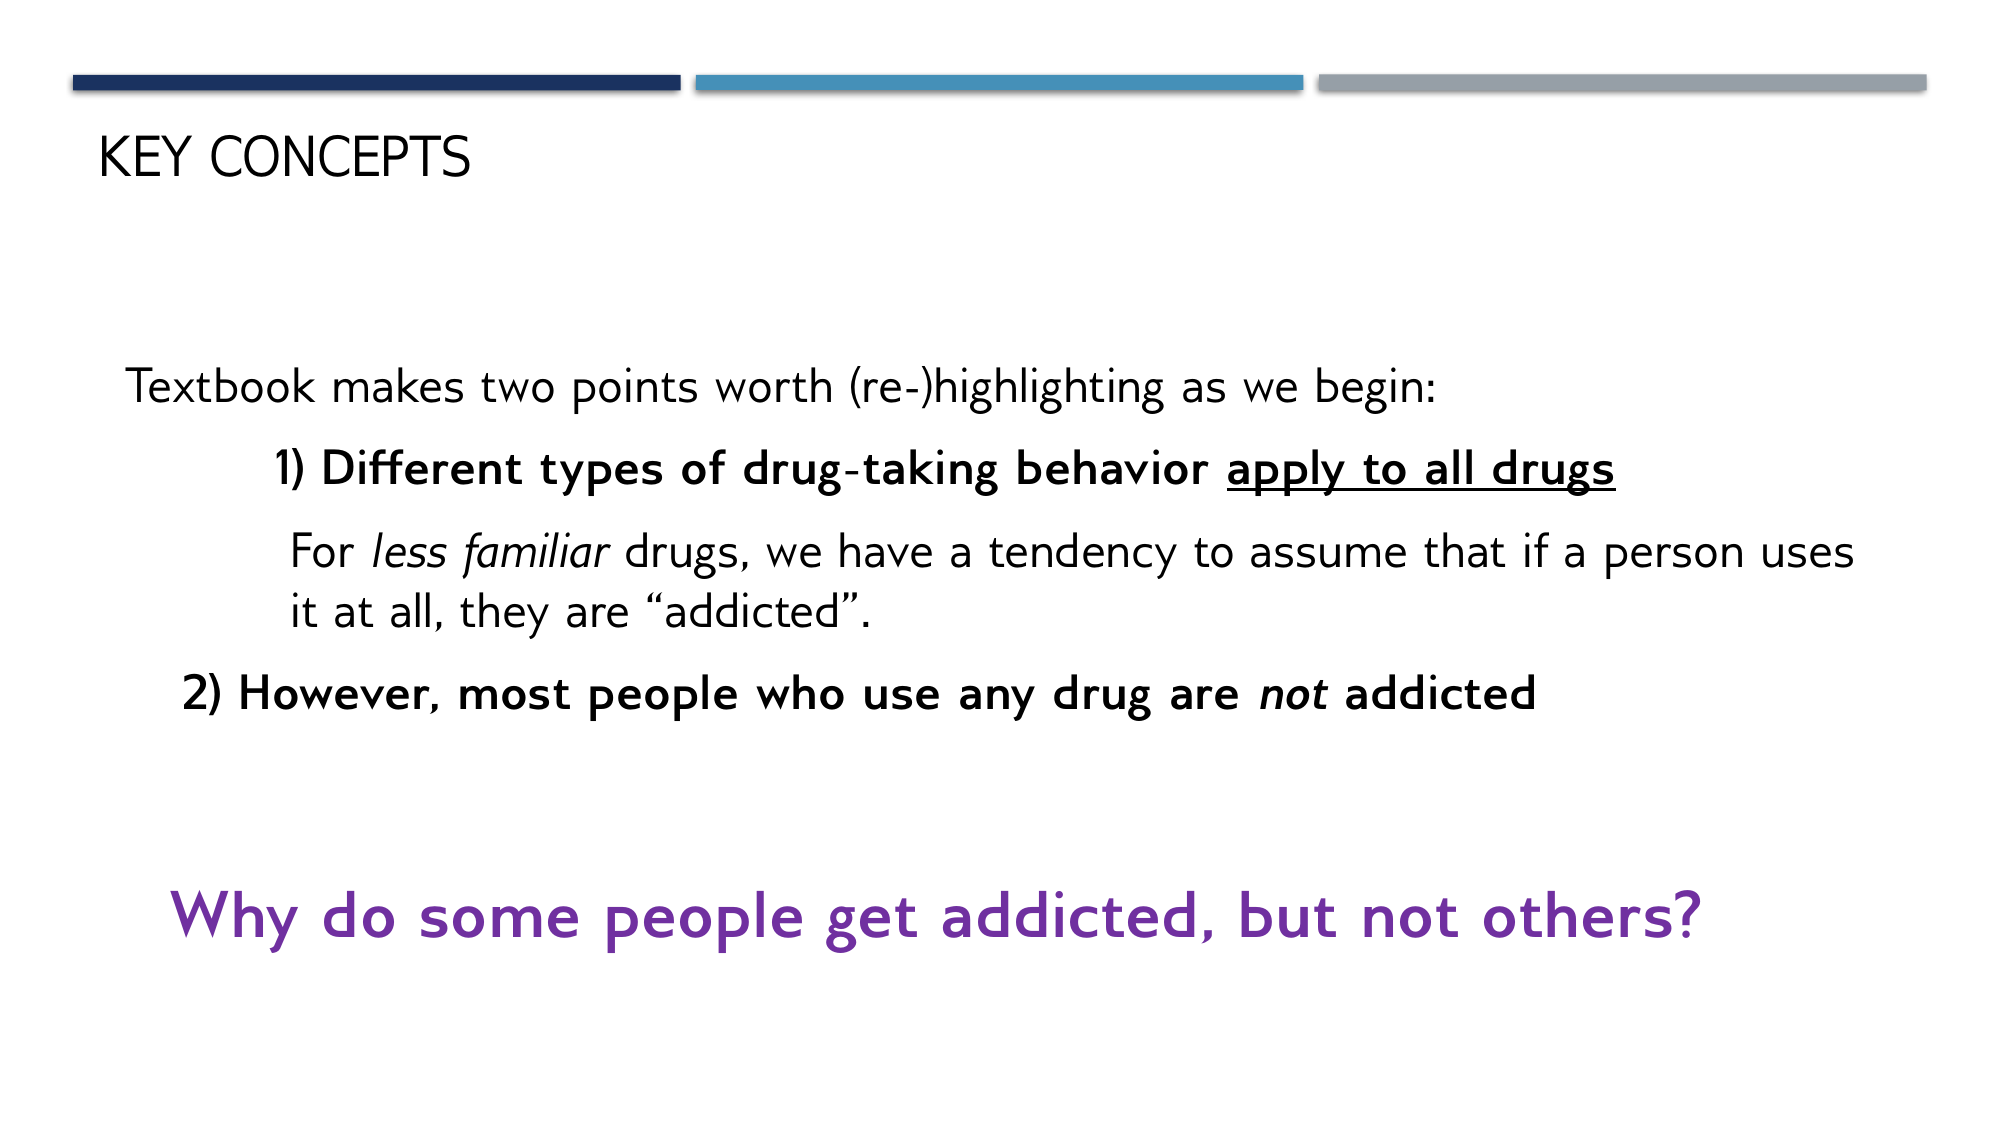

# Key Concepts
Textbook makes two points worth (re-)highlighting as we begin:
	1) Different types of drug-taking behavior apply to all drugs
For less familiar drugs, we have a tendency to assume that if a person uses it at all, they are “addicted”.
2) However, most people who use any drug are not addicted

Why do some people get addicted, but not others?